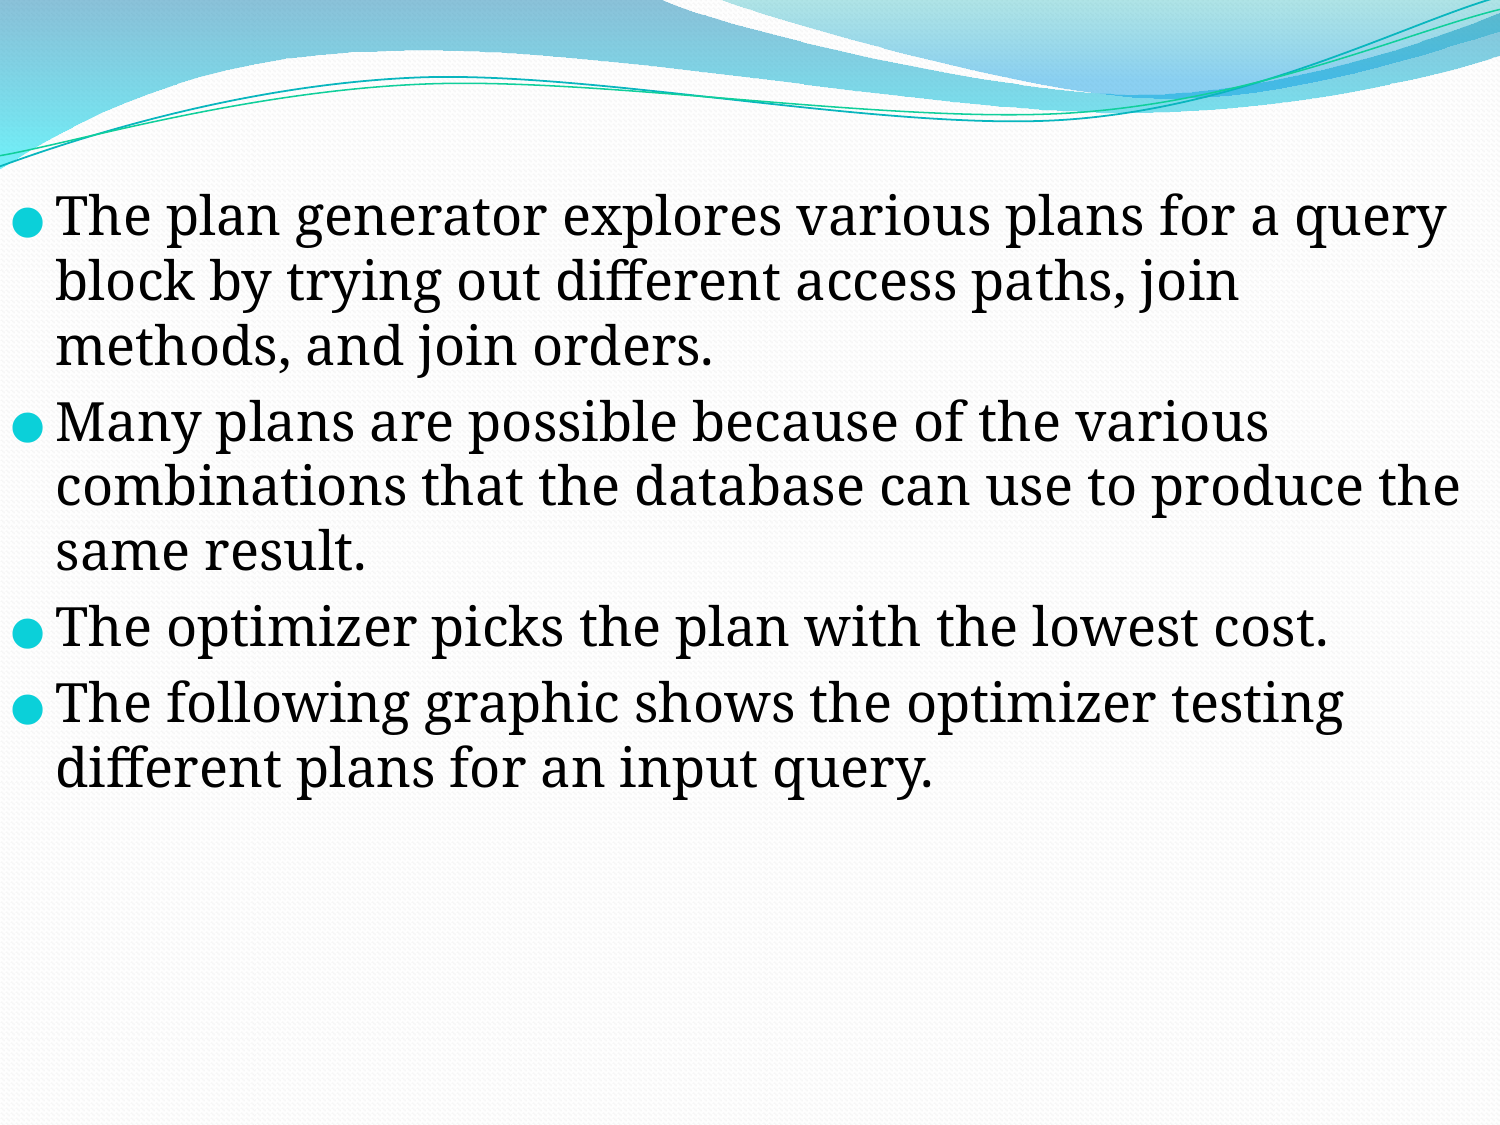

The plan generator explores various plans for a query block by trying out different access paths, join methods, and join orders.
Many plans are possible because of the various combinations that the database can use to produce the same result.
The optimizer picks the plan with the lowest cost.
The following graphic shows the optimizer testing different plans for an input query.